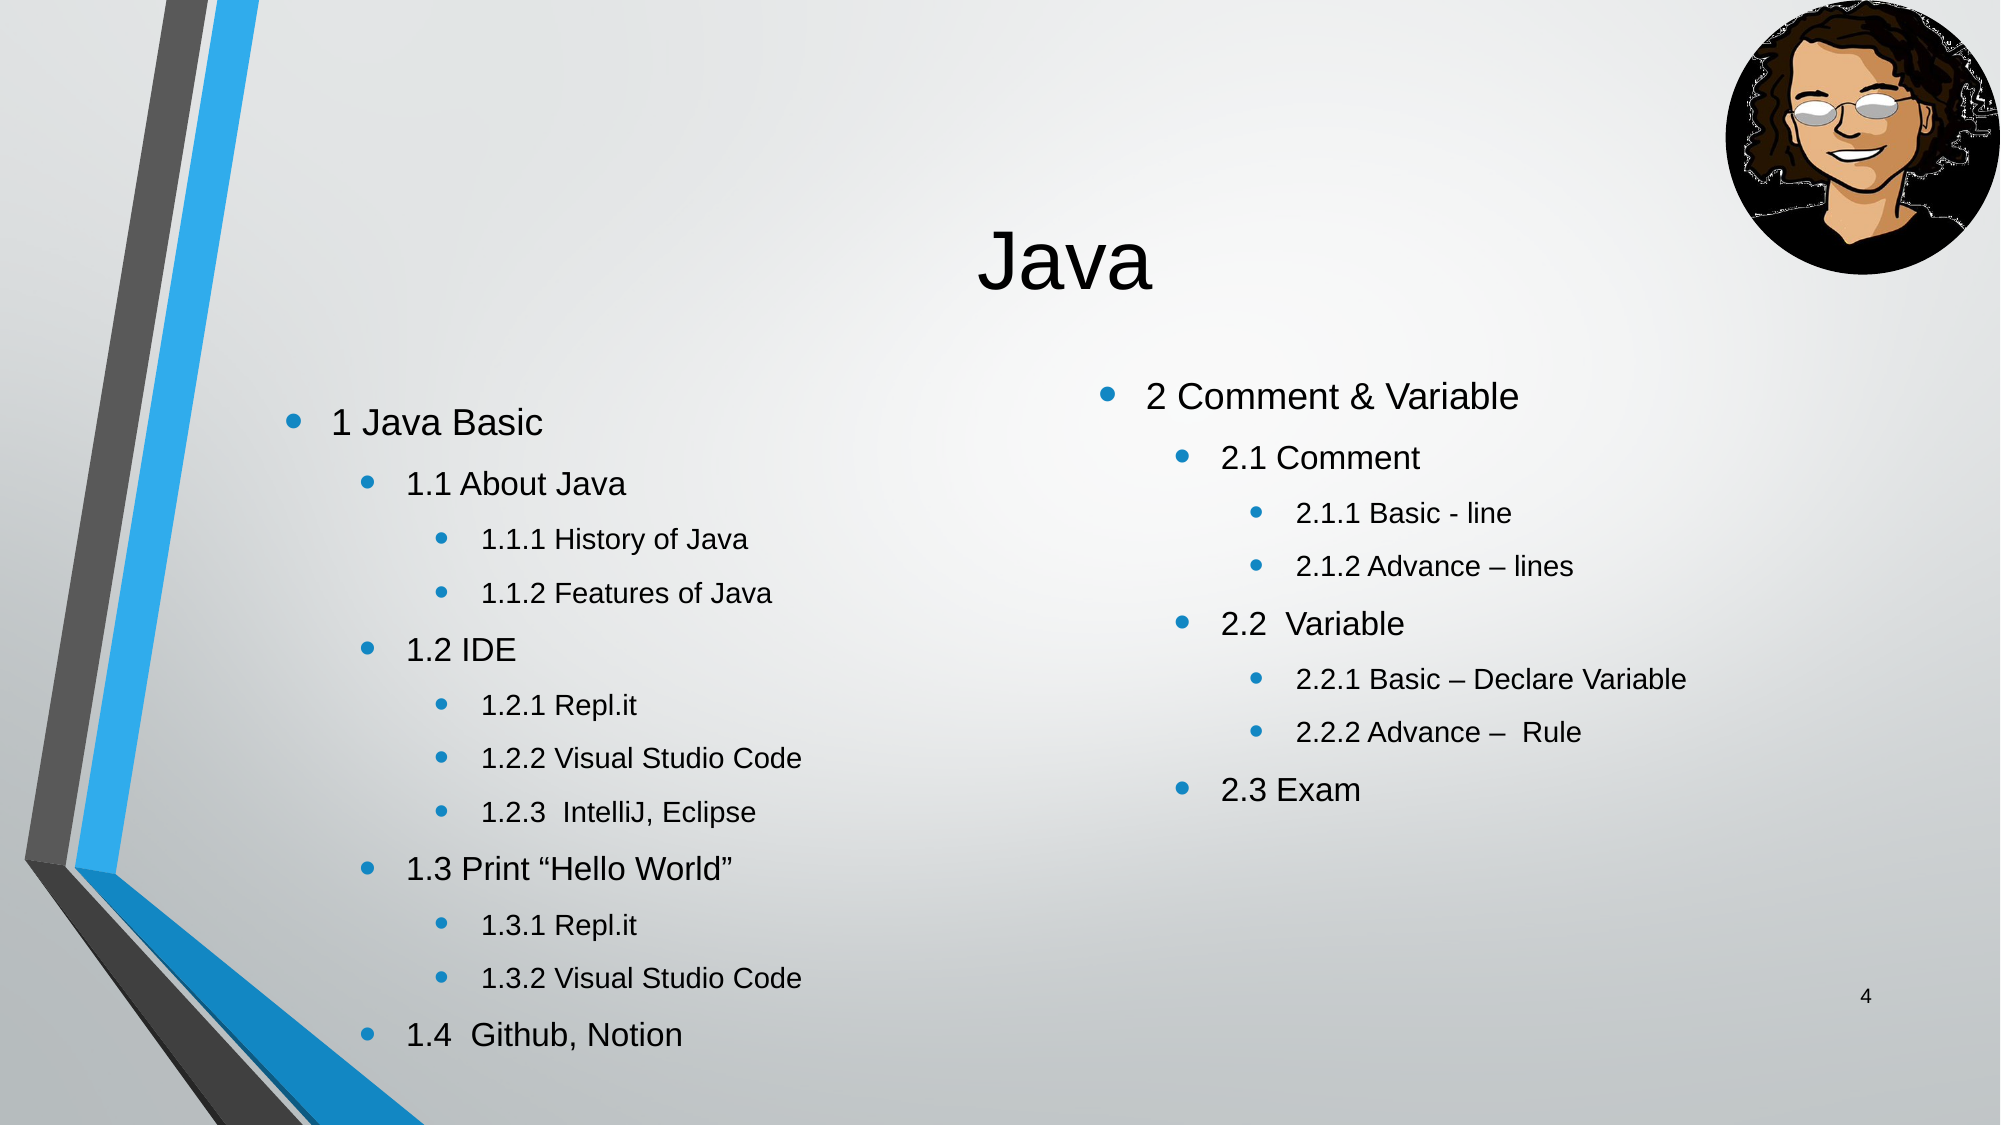

# Java
1 Java Basic
1.1 About Java
1.1.1 History of Java
1.1.2 Features of Java
1.2 IDE
1.2.1 Repl.it
1.2.2 Visual Studio Code
1.2.3  IntelliJ, Eclipse
1.3 Print “Hello World”
1.3.1 Repl.it
1.3.2 Visual Studio Code
1.4  Github, Notion
2 Comment & Variable
2.1 Comment
2.1.1 Basic - line
2.1.2 Advance – lines
2.2  Variable
2.2.1 Basic – Declare Variable
2.2.2 Advance –  Rule
2.3 Exam
4